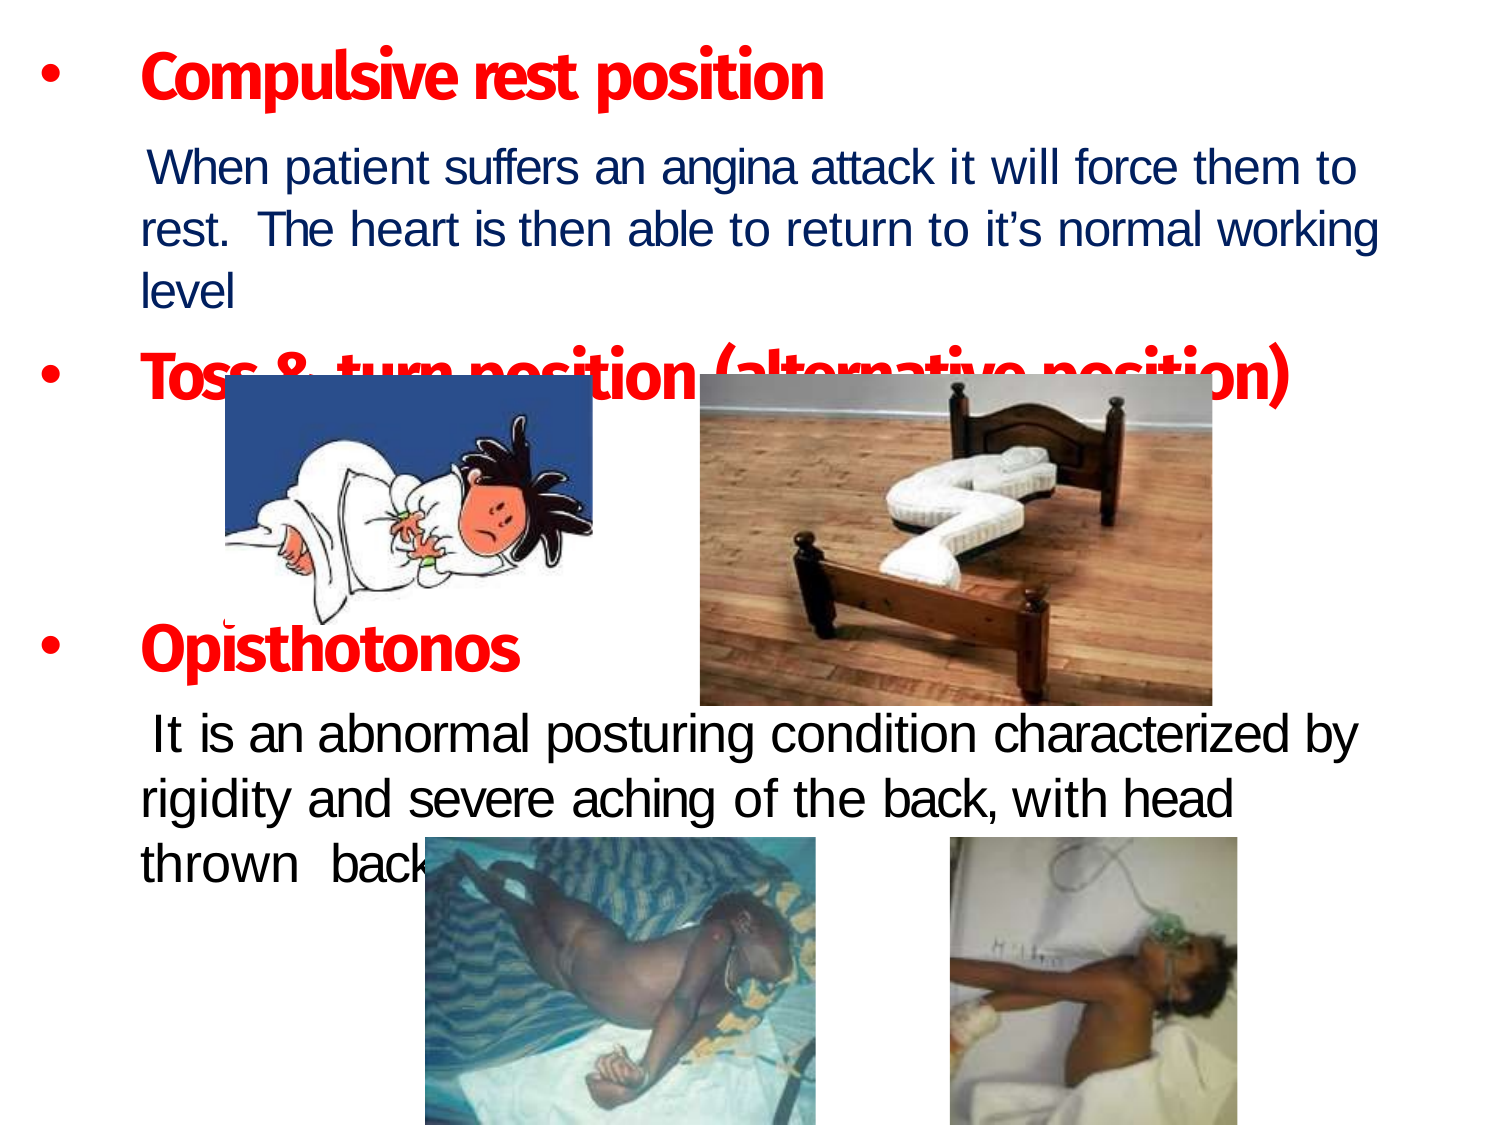

Compulsive rest position
When patient suffers an angina attack it will force them to rest.  The heart is then able to return to it’s normal working level
Toss & turn position (alternative position)

Opisthotonos
It is an abnormal posturing condition characterized by  rigidity and severe aching of the back, with head thrown  backwards